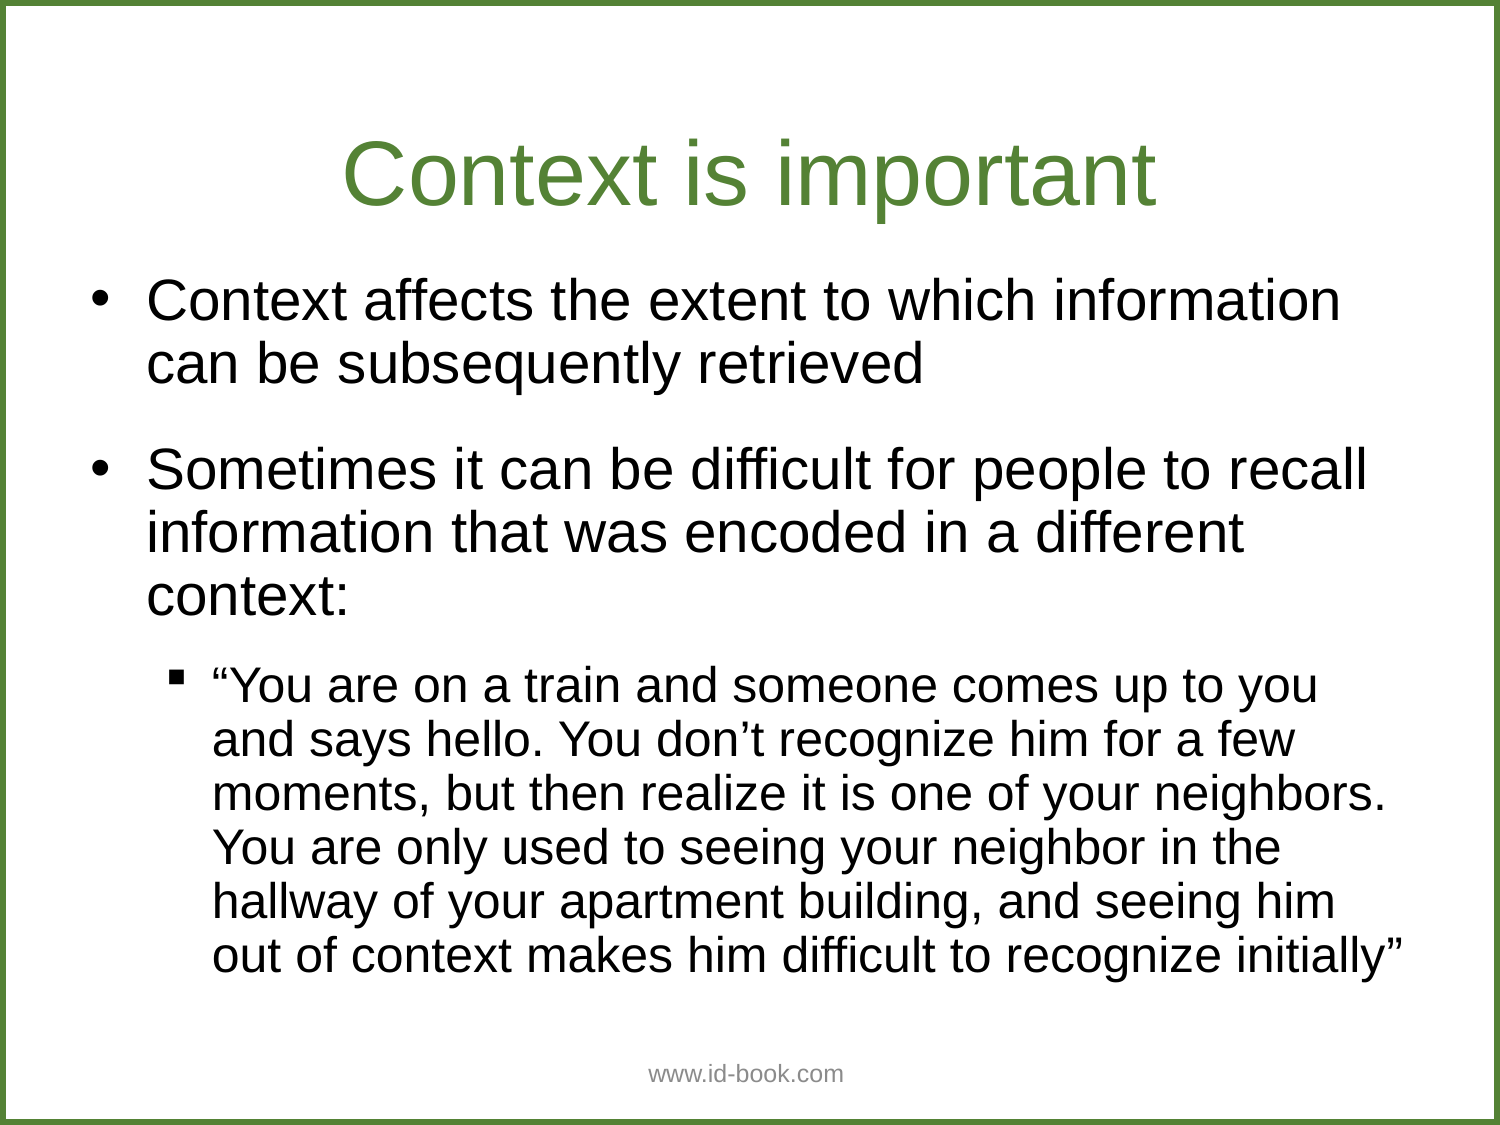

Context is important
Context affects the extent to which information can be subsequently retrieved

Sometimes it can be difficult for people to recall information that was encoded in a different context:

“You are on a train and someone comes up to you and says hello. You don’t recognize him for a few moments, but then realize it is one of your neighbors. You are only used to seeing your neighbor in the hallway of your apartment building, and seeing him out of context makes him difficult to recognize initially”
www.id-book.com